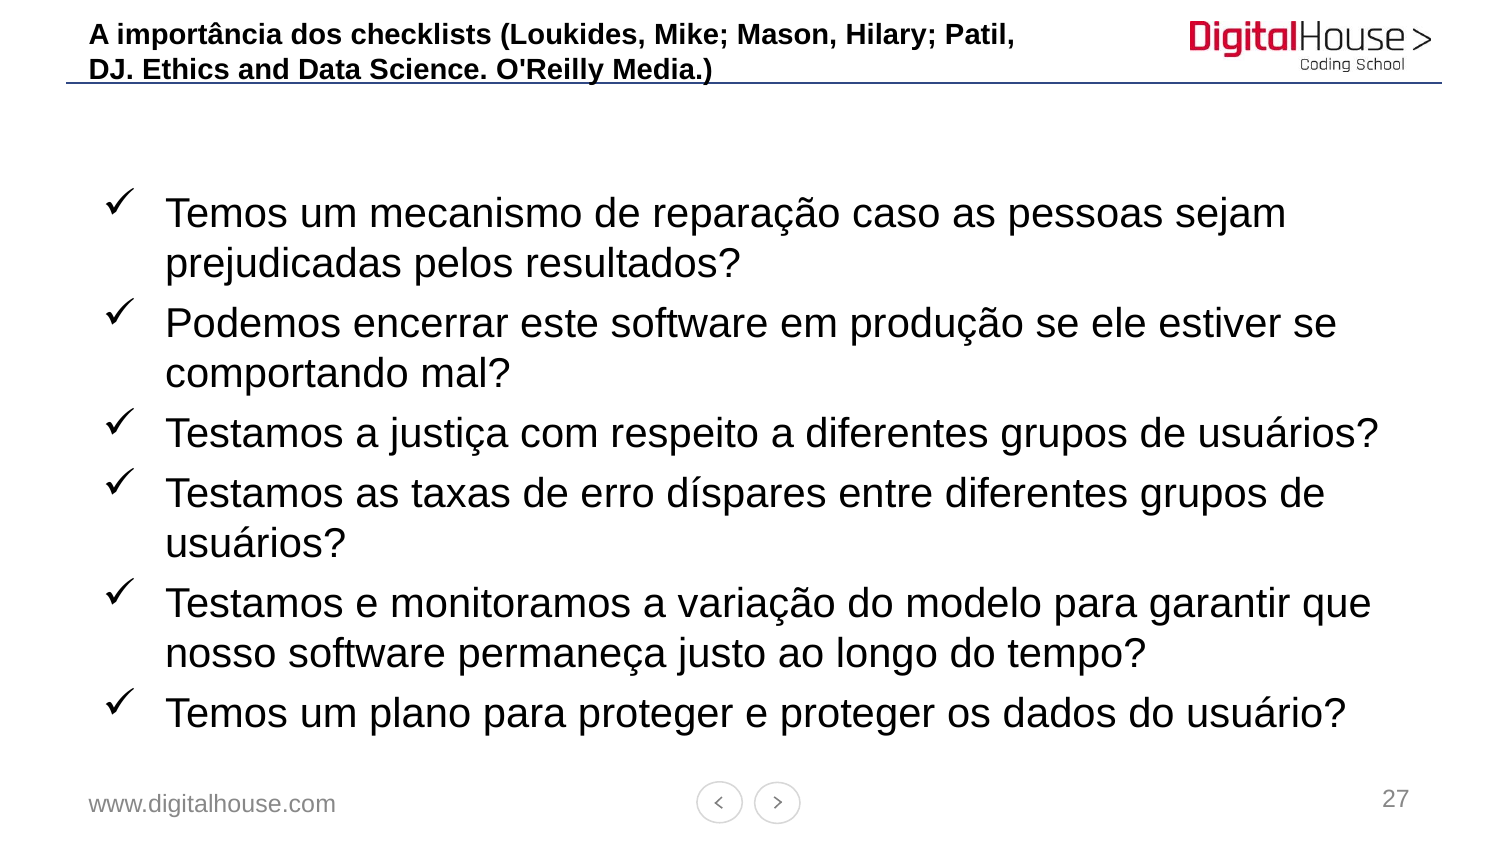

# A importância dos checklists (Loukides, Mike; Mason, Hilary; Patil, DJ. Ethics and Data Science. O'Reilly Media.)
Temos um mecanismo de reparação caso as pessoas sejam prejudicadas pelos resultados?
Podemos encerrar este software em produção se ele estiver se comportando mal?
Testamos a justiça com respeito a diferentes grupos de usuários?
Testamos as taxas de erro díspares entre diferentes grupos de usuários?
Testamos e monitoramos a variação do modelo para garantir que nosso software permaneça justo ao longo do tempo?
Temos um plano para proteger e proteger os dados do usuário?

27